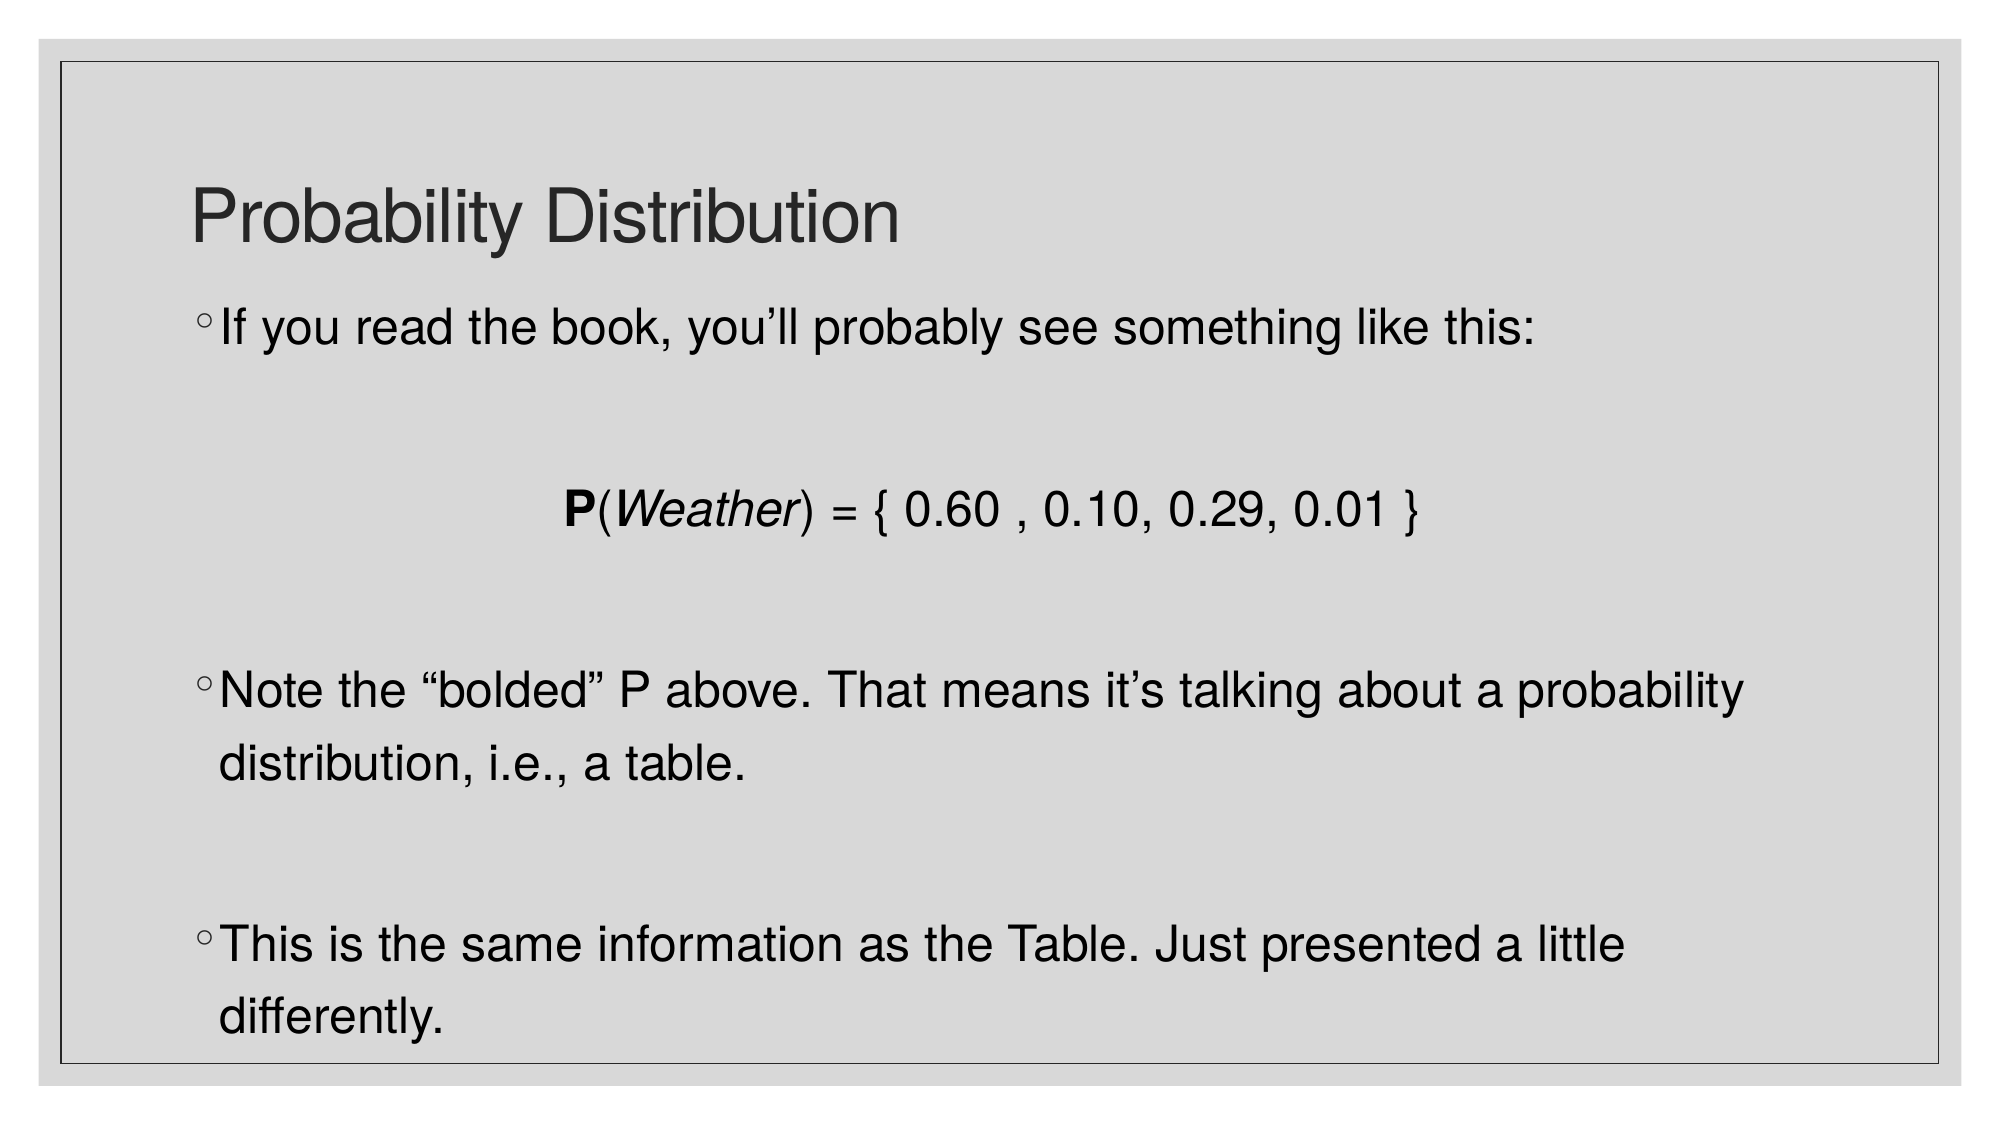

# Probability Distribution
If you read the book, you’ll probably see something like this:

P(Weather) = { 0.60 , 0.10, 0.29, 0.01 }

Note the “bolded” P above. That means it’s talking about a probability distribution, i.e., a table.

This is the same information as the Table. Just presented a little differently.